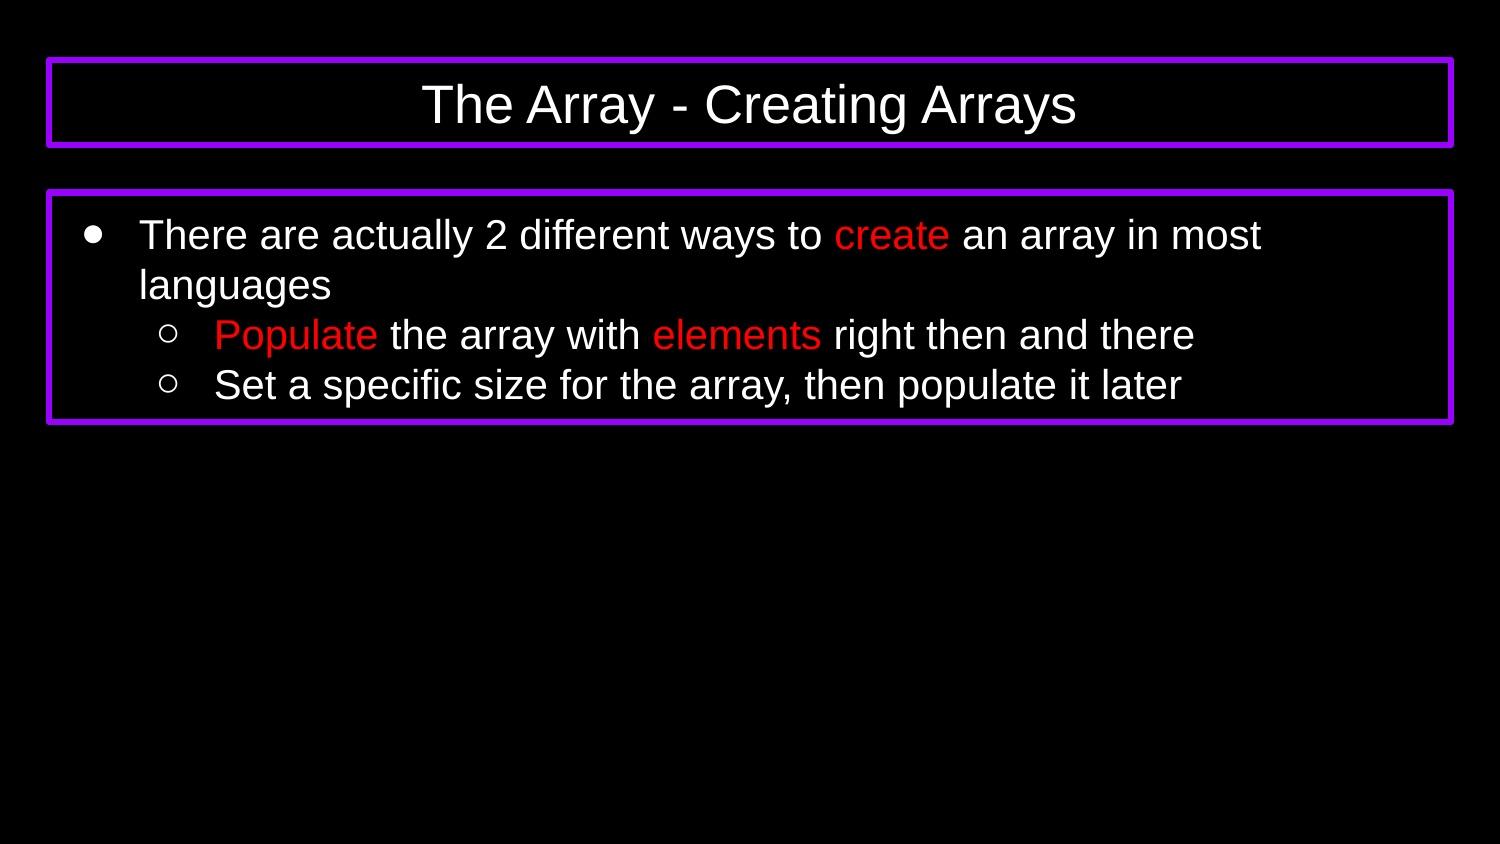

# The Array - Creating Arrays
There are actually 2 different ways to create an array in most languages
Populate the array with elements right then and there
Set a specific size for the array, then populate it later